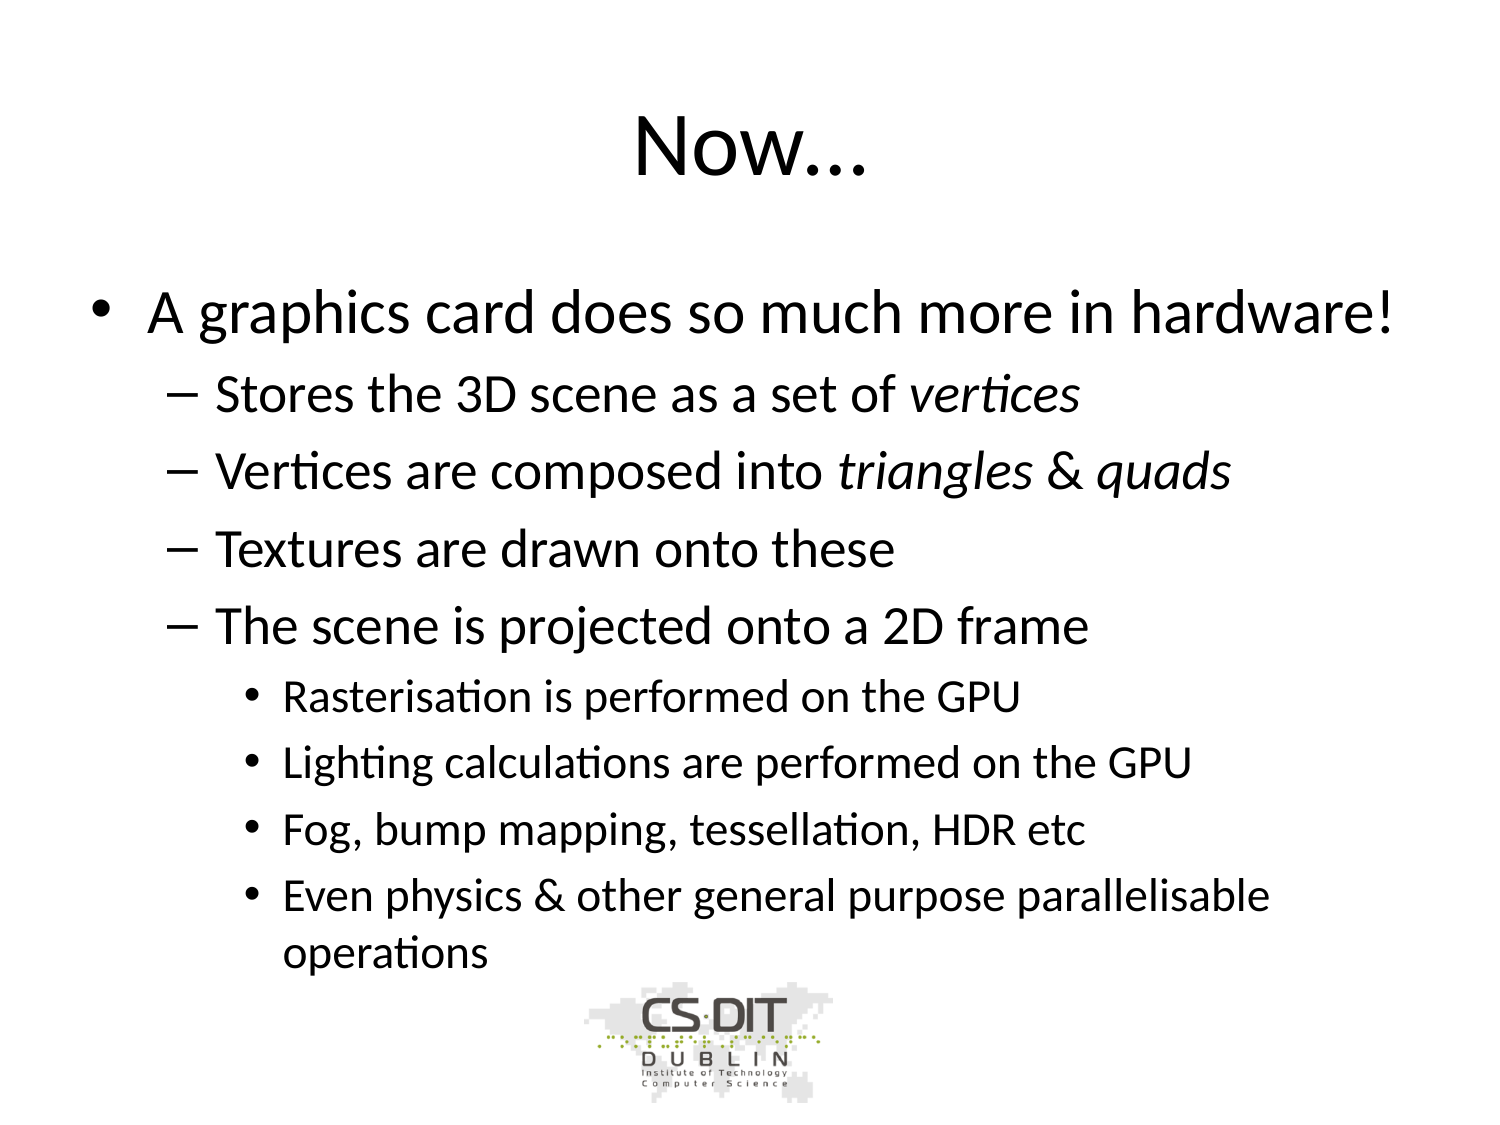

# Now…
A graphics card does so much more in hardware!
Stores the 3D scene as a set of vertices
Vertices are composed into triangles & quads
Textures are drawn onto these
The scene is projected onto a 2D frame
Rasterisation is performed on the GPU
Lighting calculations are performed on the GPU
Fog, bump mapping, tessellation, HDR etc
Even physics & other general purpose parallelisable operations